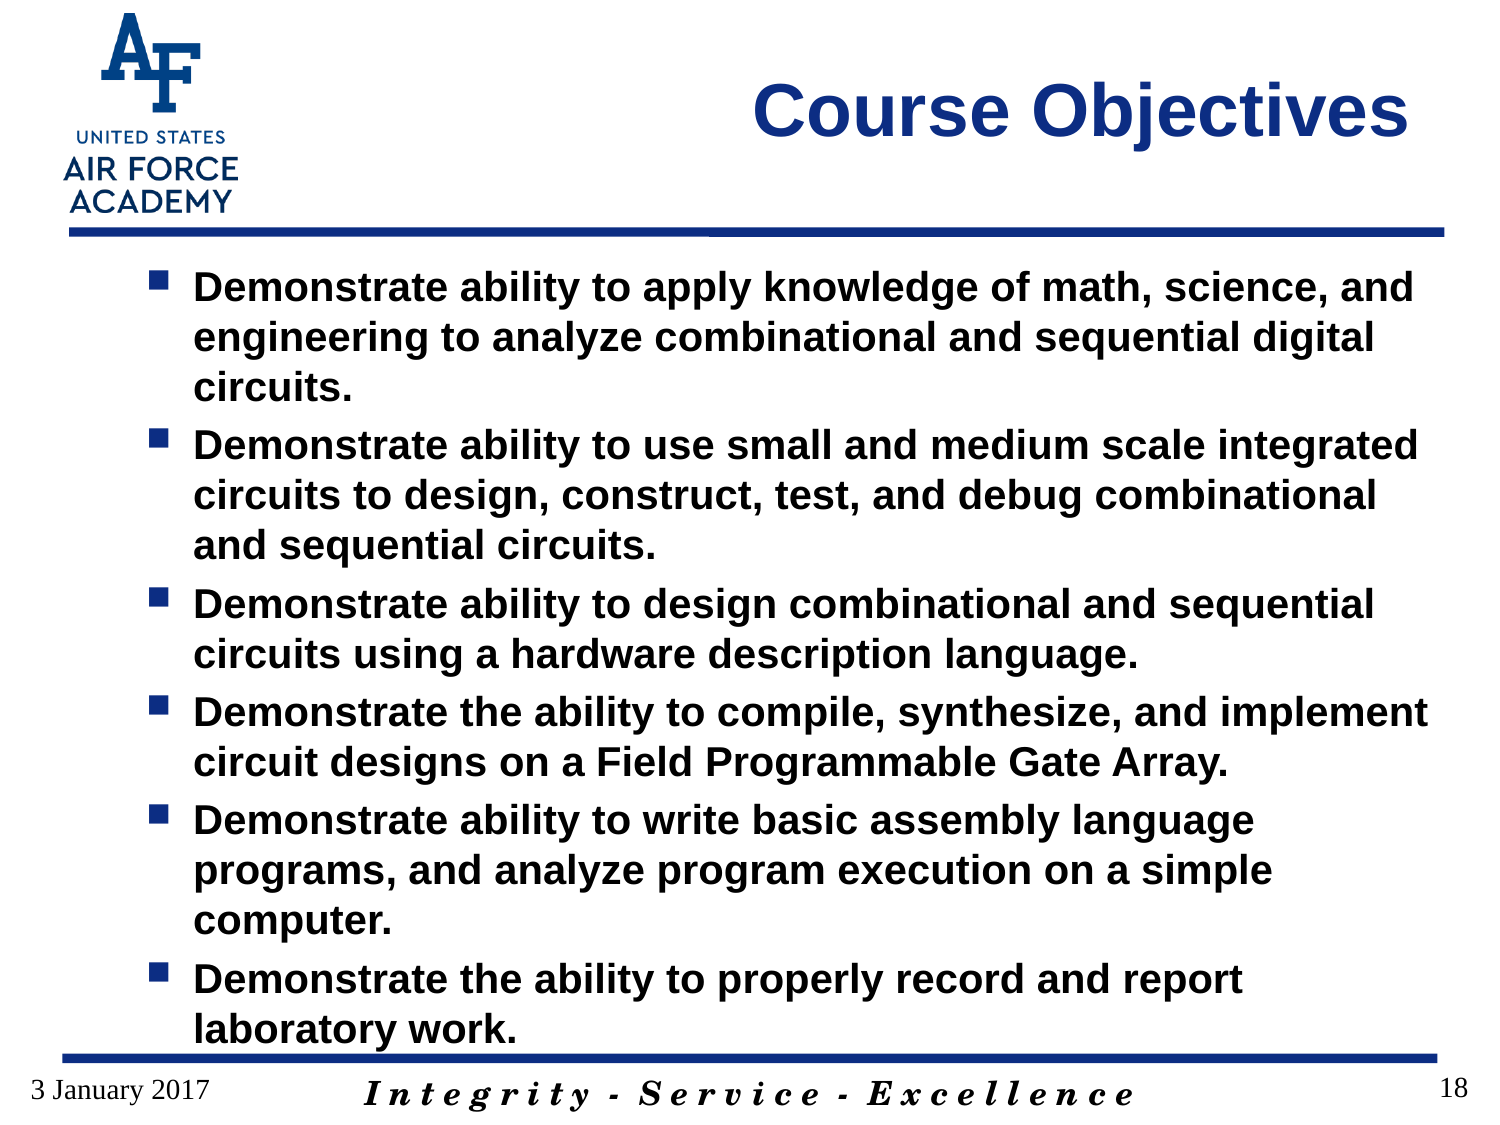

# Course Objectives
Demonstrate ability to apply knowledge of math, science, and engineering to analyze combinational and sequential digital circuits.
Demonstrate ability to use small and medium scale integrated circuits to design, construct, test, and debug combinational and sequential circuits.
Demonstrate ability to design combinational and sequential circuits using a hardware description language.
Demonstrate the ability to compile, synthesize, and implement circuit designs on a Field Programmable Gate Array.
Demonstrate ability to write basic assembly language programs, and analyze program execution on a simple computer.
Demonstrate the ability to properly record and report laboratory work.

18

3 January 2017